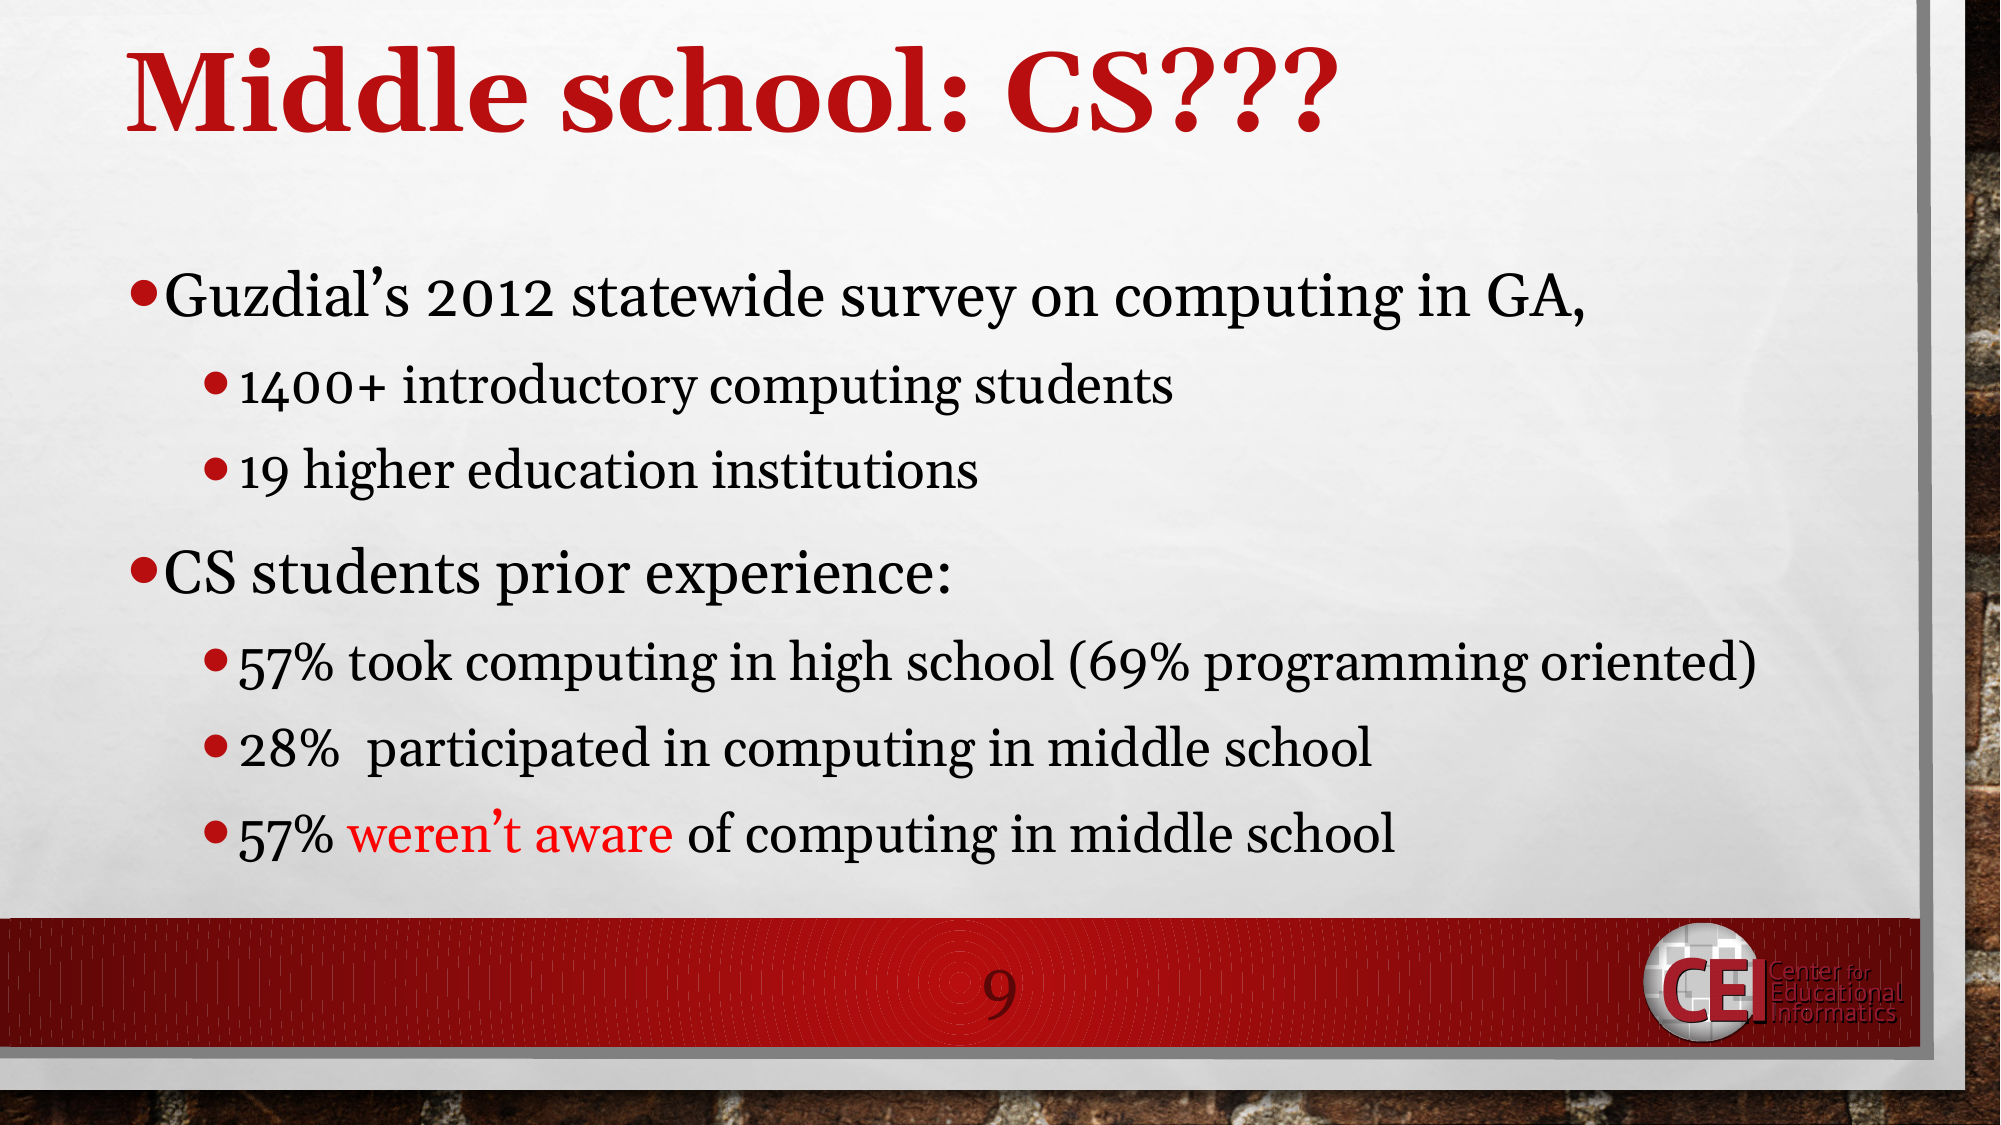

# Middle school: CS???
Guzdial’s 2012 statewide survey on computing in GA,
1400+ introductory computing students
19 higher education institutions
CS students prior experience:
57% took computing in high school (69% programming oriented)
28%  participated in computing in middle school
57% weren’t aware of computing in middle school

9